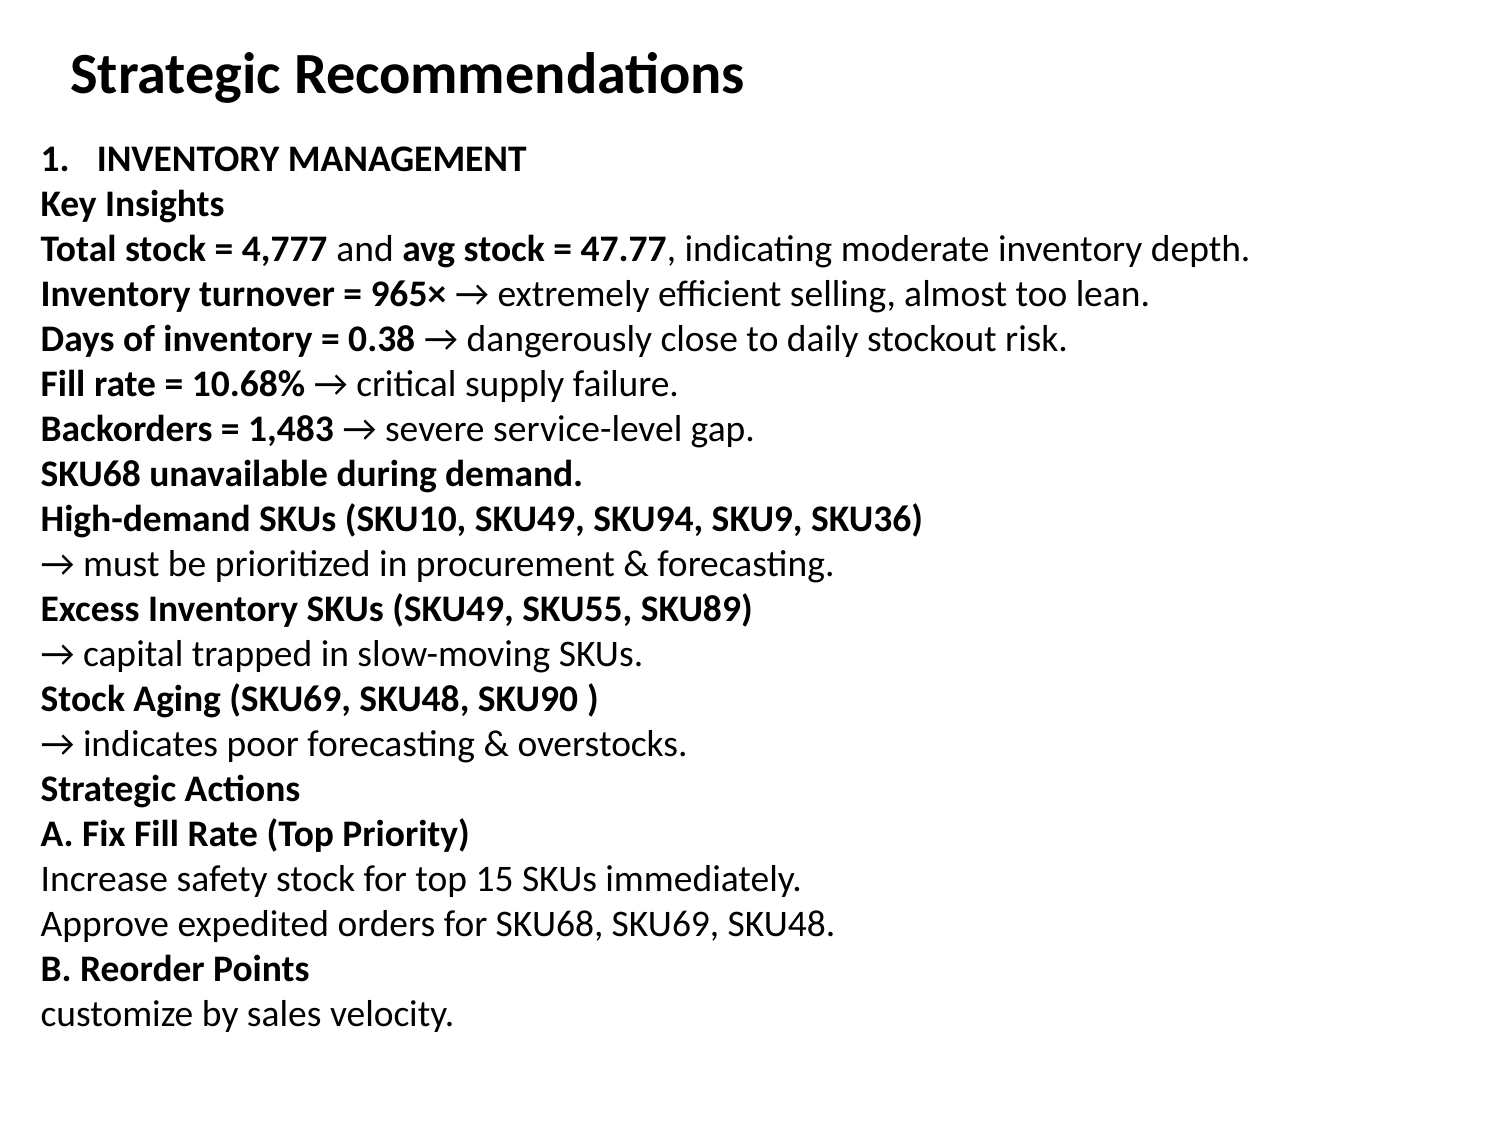

Strategic Recommendations
INVENTORY MANAGEMENT
Key Insights
Total stock = 4,777 and avg stock = 47.77, indicating moderate inventory depth.
Inventory turnover = 965× → extremely efficient selling, almost too lean.
Days of inventory = 0.38 → dangerously close to daily stockout risk.
Fill rate = 10.68% → critical supply failure.
Backorders = 1,483 → severe service-level gap.
SKU68 unavailable during demand.
High-demand SKUs (SKU10, SKU49, SKU94, SKU9, SKU36)
→ must be prioritized in procurement & forecasting.
Excess Inventory SKUs (SKU49, SKU55, SKU89)
→ capital trapped in slow-moving SKUs.
Stock Aging (SKU69, SKU48, SKU90 )
→ indicates poor forecasting & overstocks.
Strategic Actions
A. Fix Fill Rate (Top Priority)
Increase safety stock for top 15 SKUs immediately.
Approve expedited orders for SKU68, SKU69, SKU48.
B. Reorder Points
customize by sales velocity.